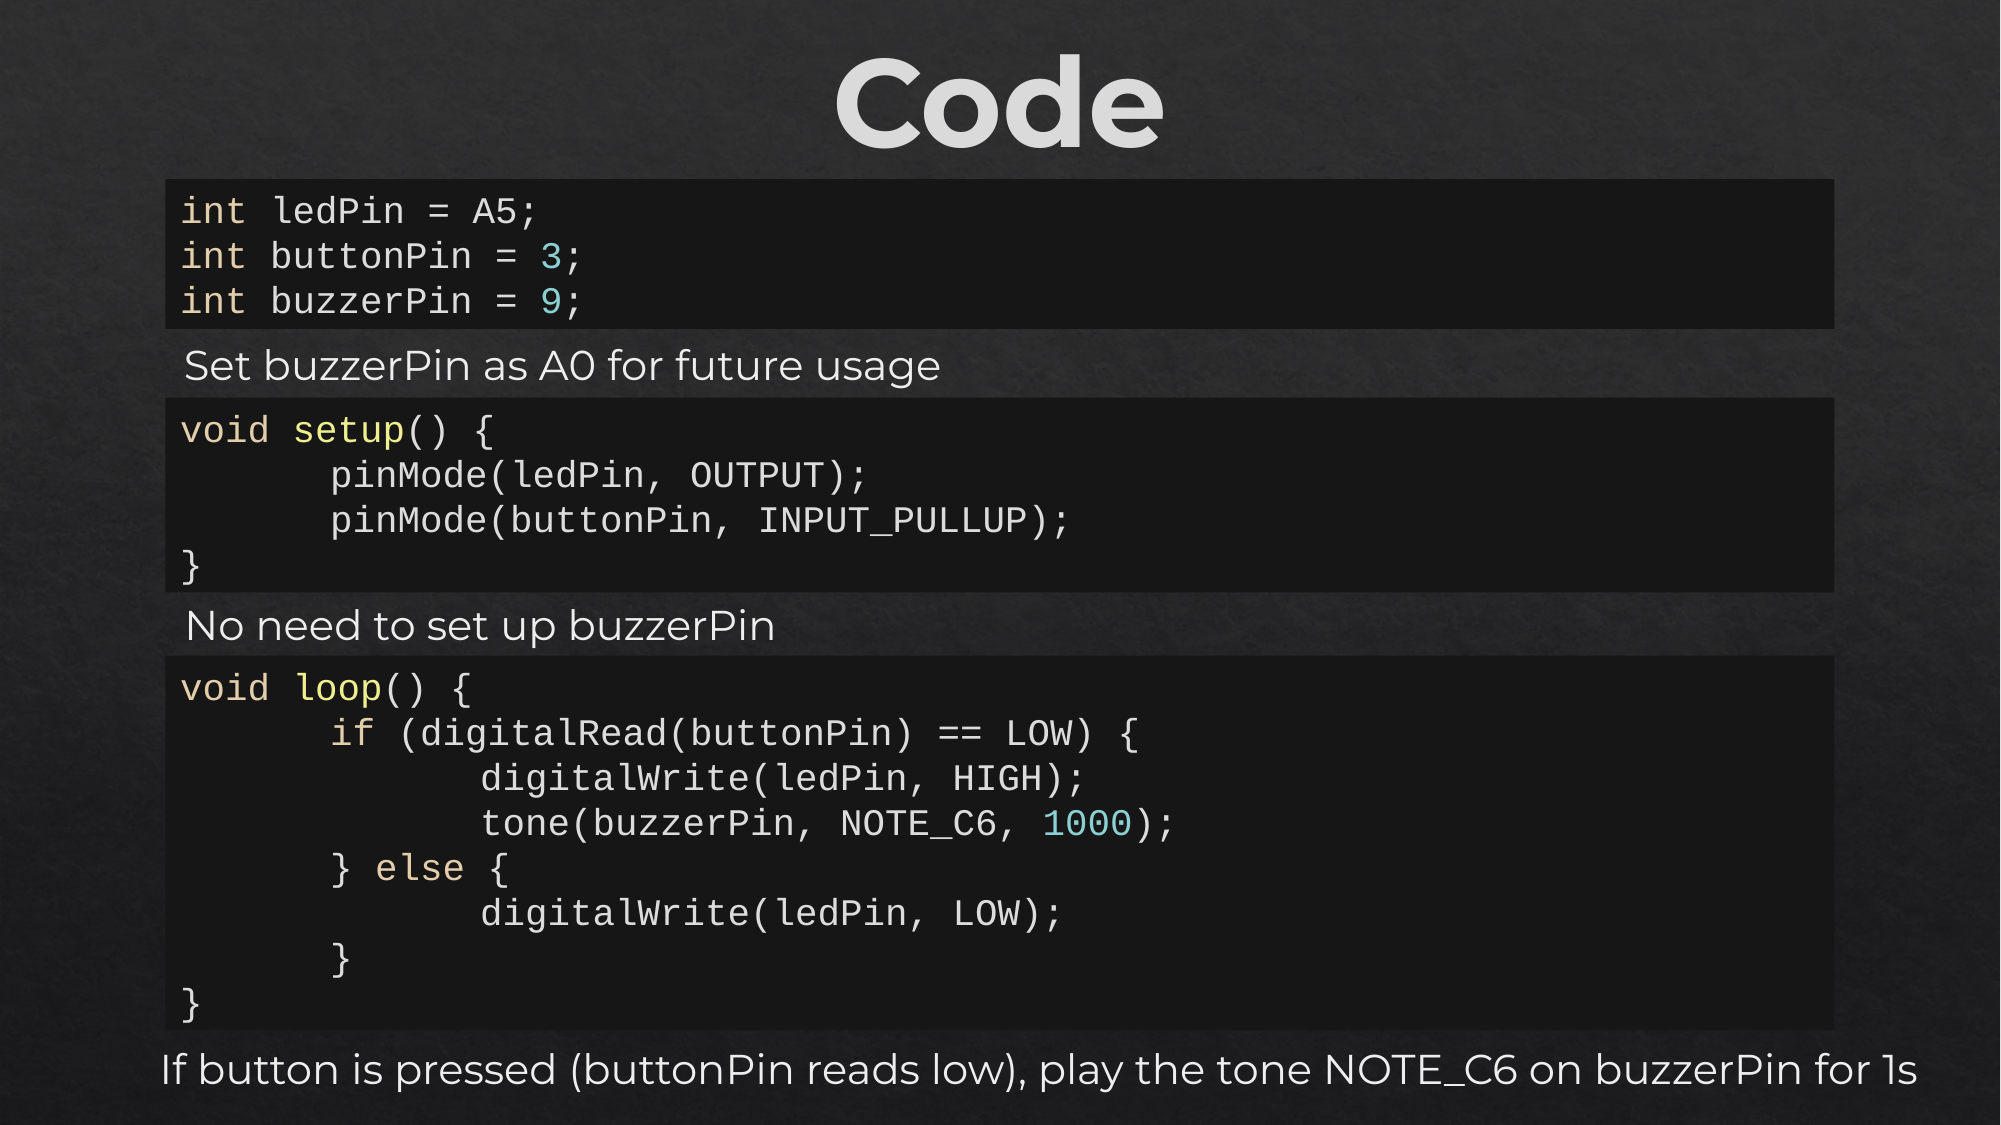

Code
int ledPin = A5;
int buttonPin = 3;
int buzzerPin = 9;
Set buzzerPin as A0 for future usage
void setup() {
	pinMode(ledPin, OUTPUT);
	pinMode(buttonPin, INPUT_PULLUP);
}
No need to set up buzzerPin
void loop() {
	if (digitalRead(buttonPin) == LOW) {
		digitalWrite(ledPin, HIGH);
		tone(buzzerPin, NOTE_C6, 1000);
	} else {
		digitalWrite(ledPin, LOW);
	}
}
If button is pressed (buttonPin reads low), play the tone NOTE_C6 on buzzerPin for 1s